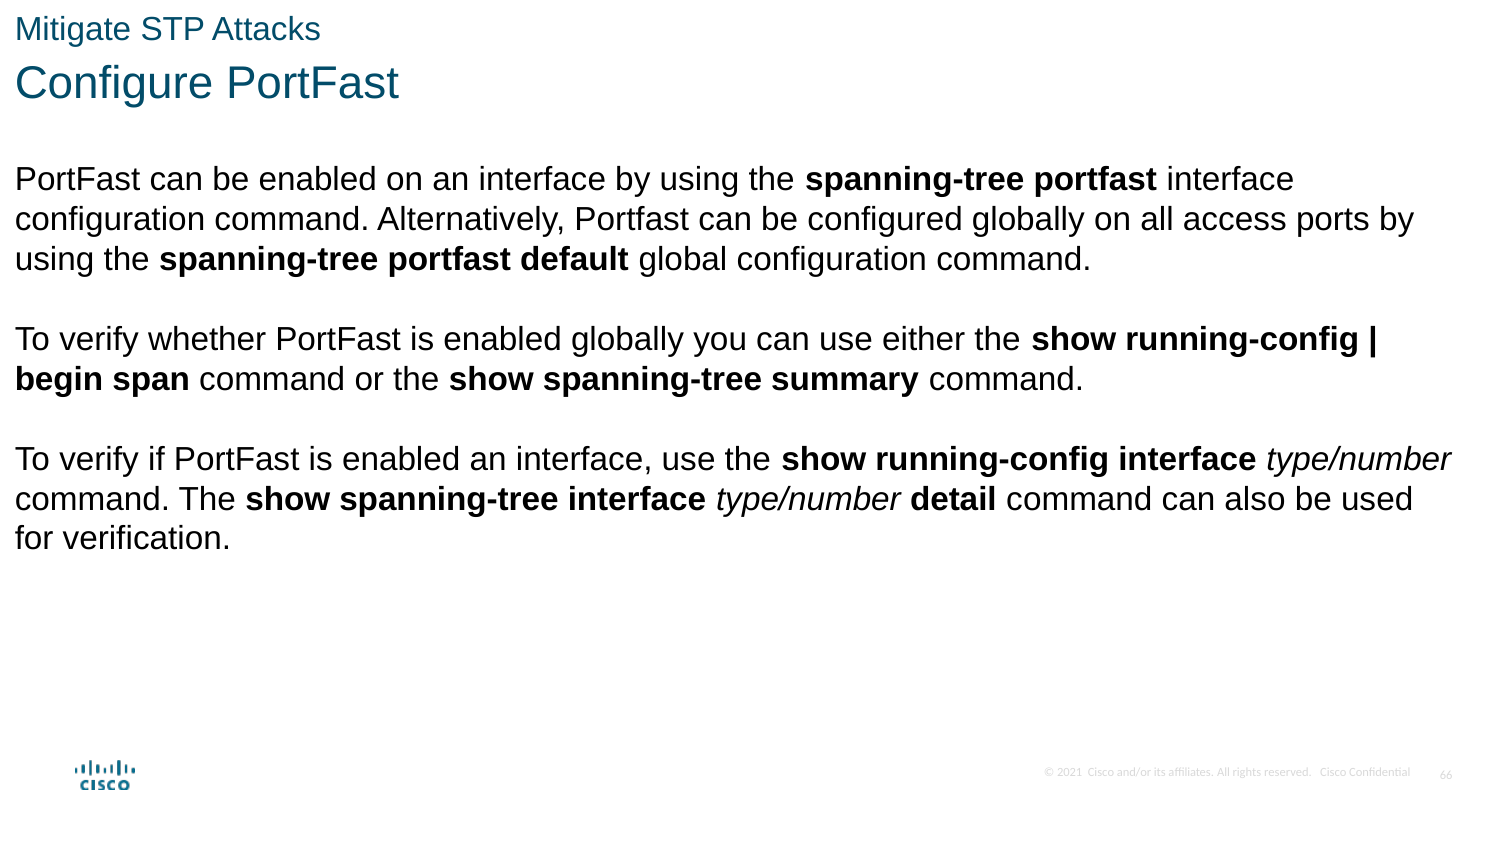

Mitigate STP Attacks
Configure PortFast
PortFast can be enabled on an interface by using the spanning-tree portfast interface configuration command. Alternatively, Portfast can be configured globally on all access ports by using the spanning-tree portfast default global configuration command.

To verify whether PortFast is enabled globally you can use either the show running-config | begin span command or the show spanning-tree summary command.

To verify if PortFast is enabled an interface, use the show running-config interface type/number command. The show spanning-tree interface type/number detail command can also be used for verification.
66